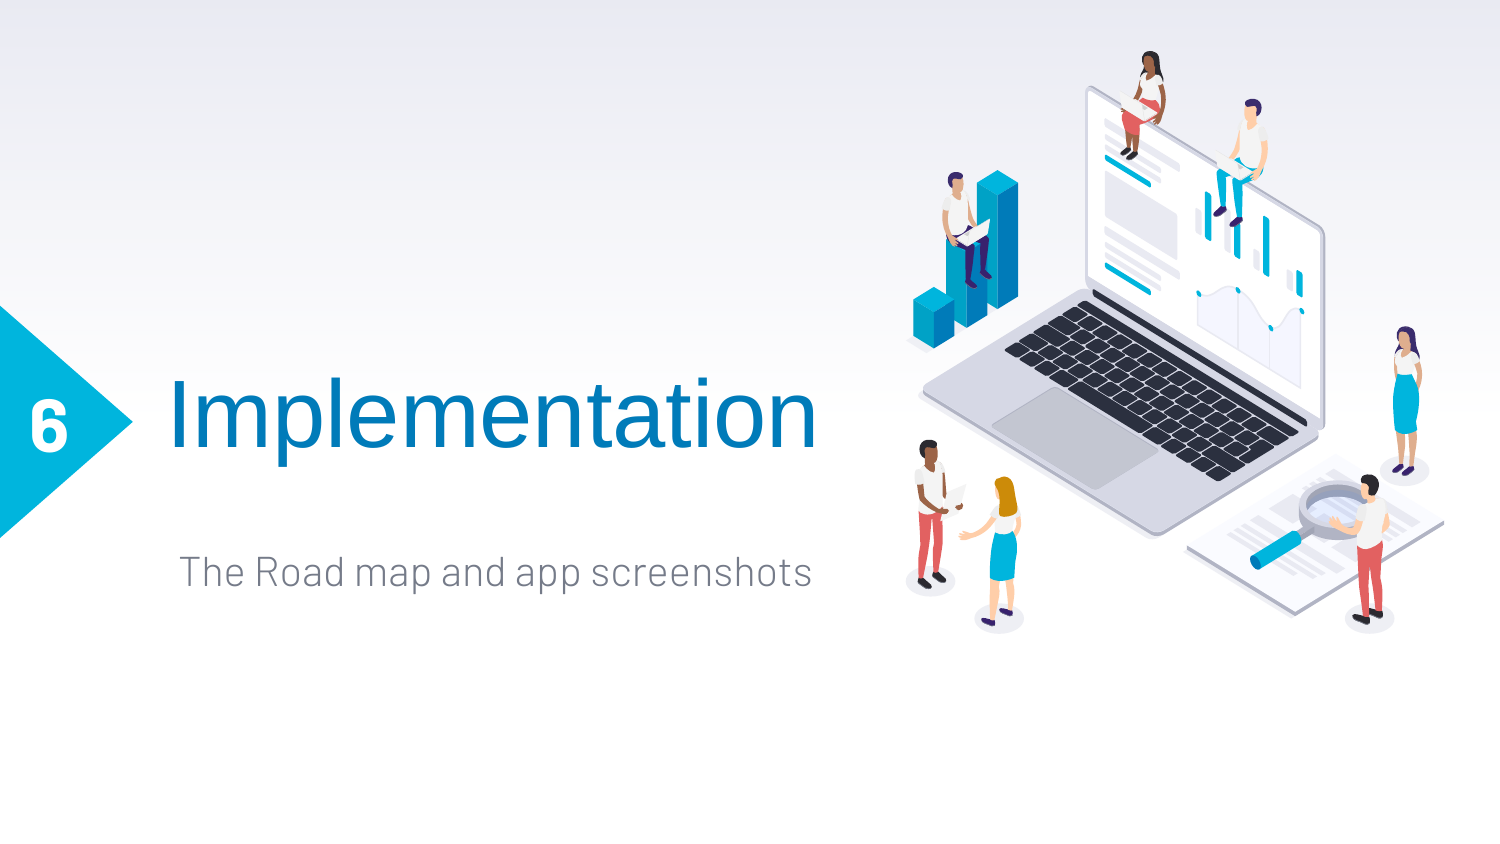

6
# Implementation
The Road map and app screenshots